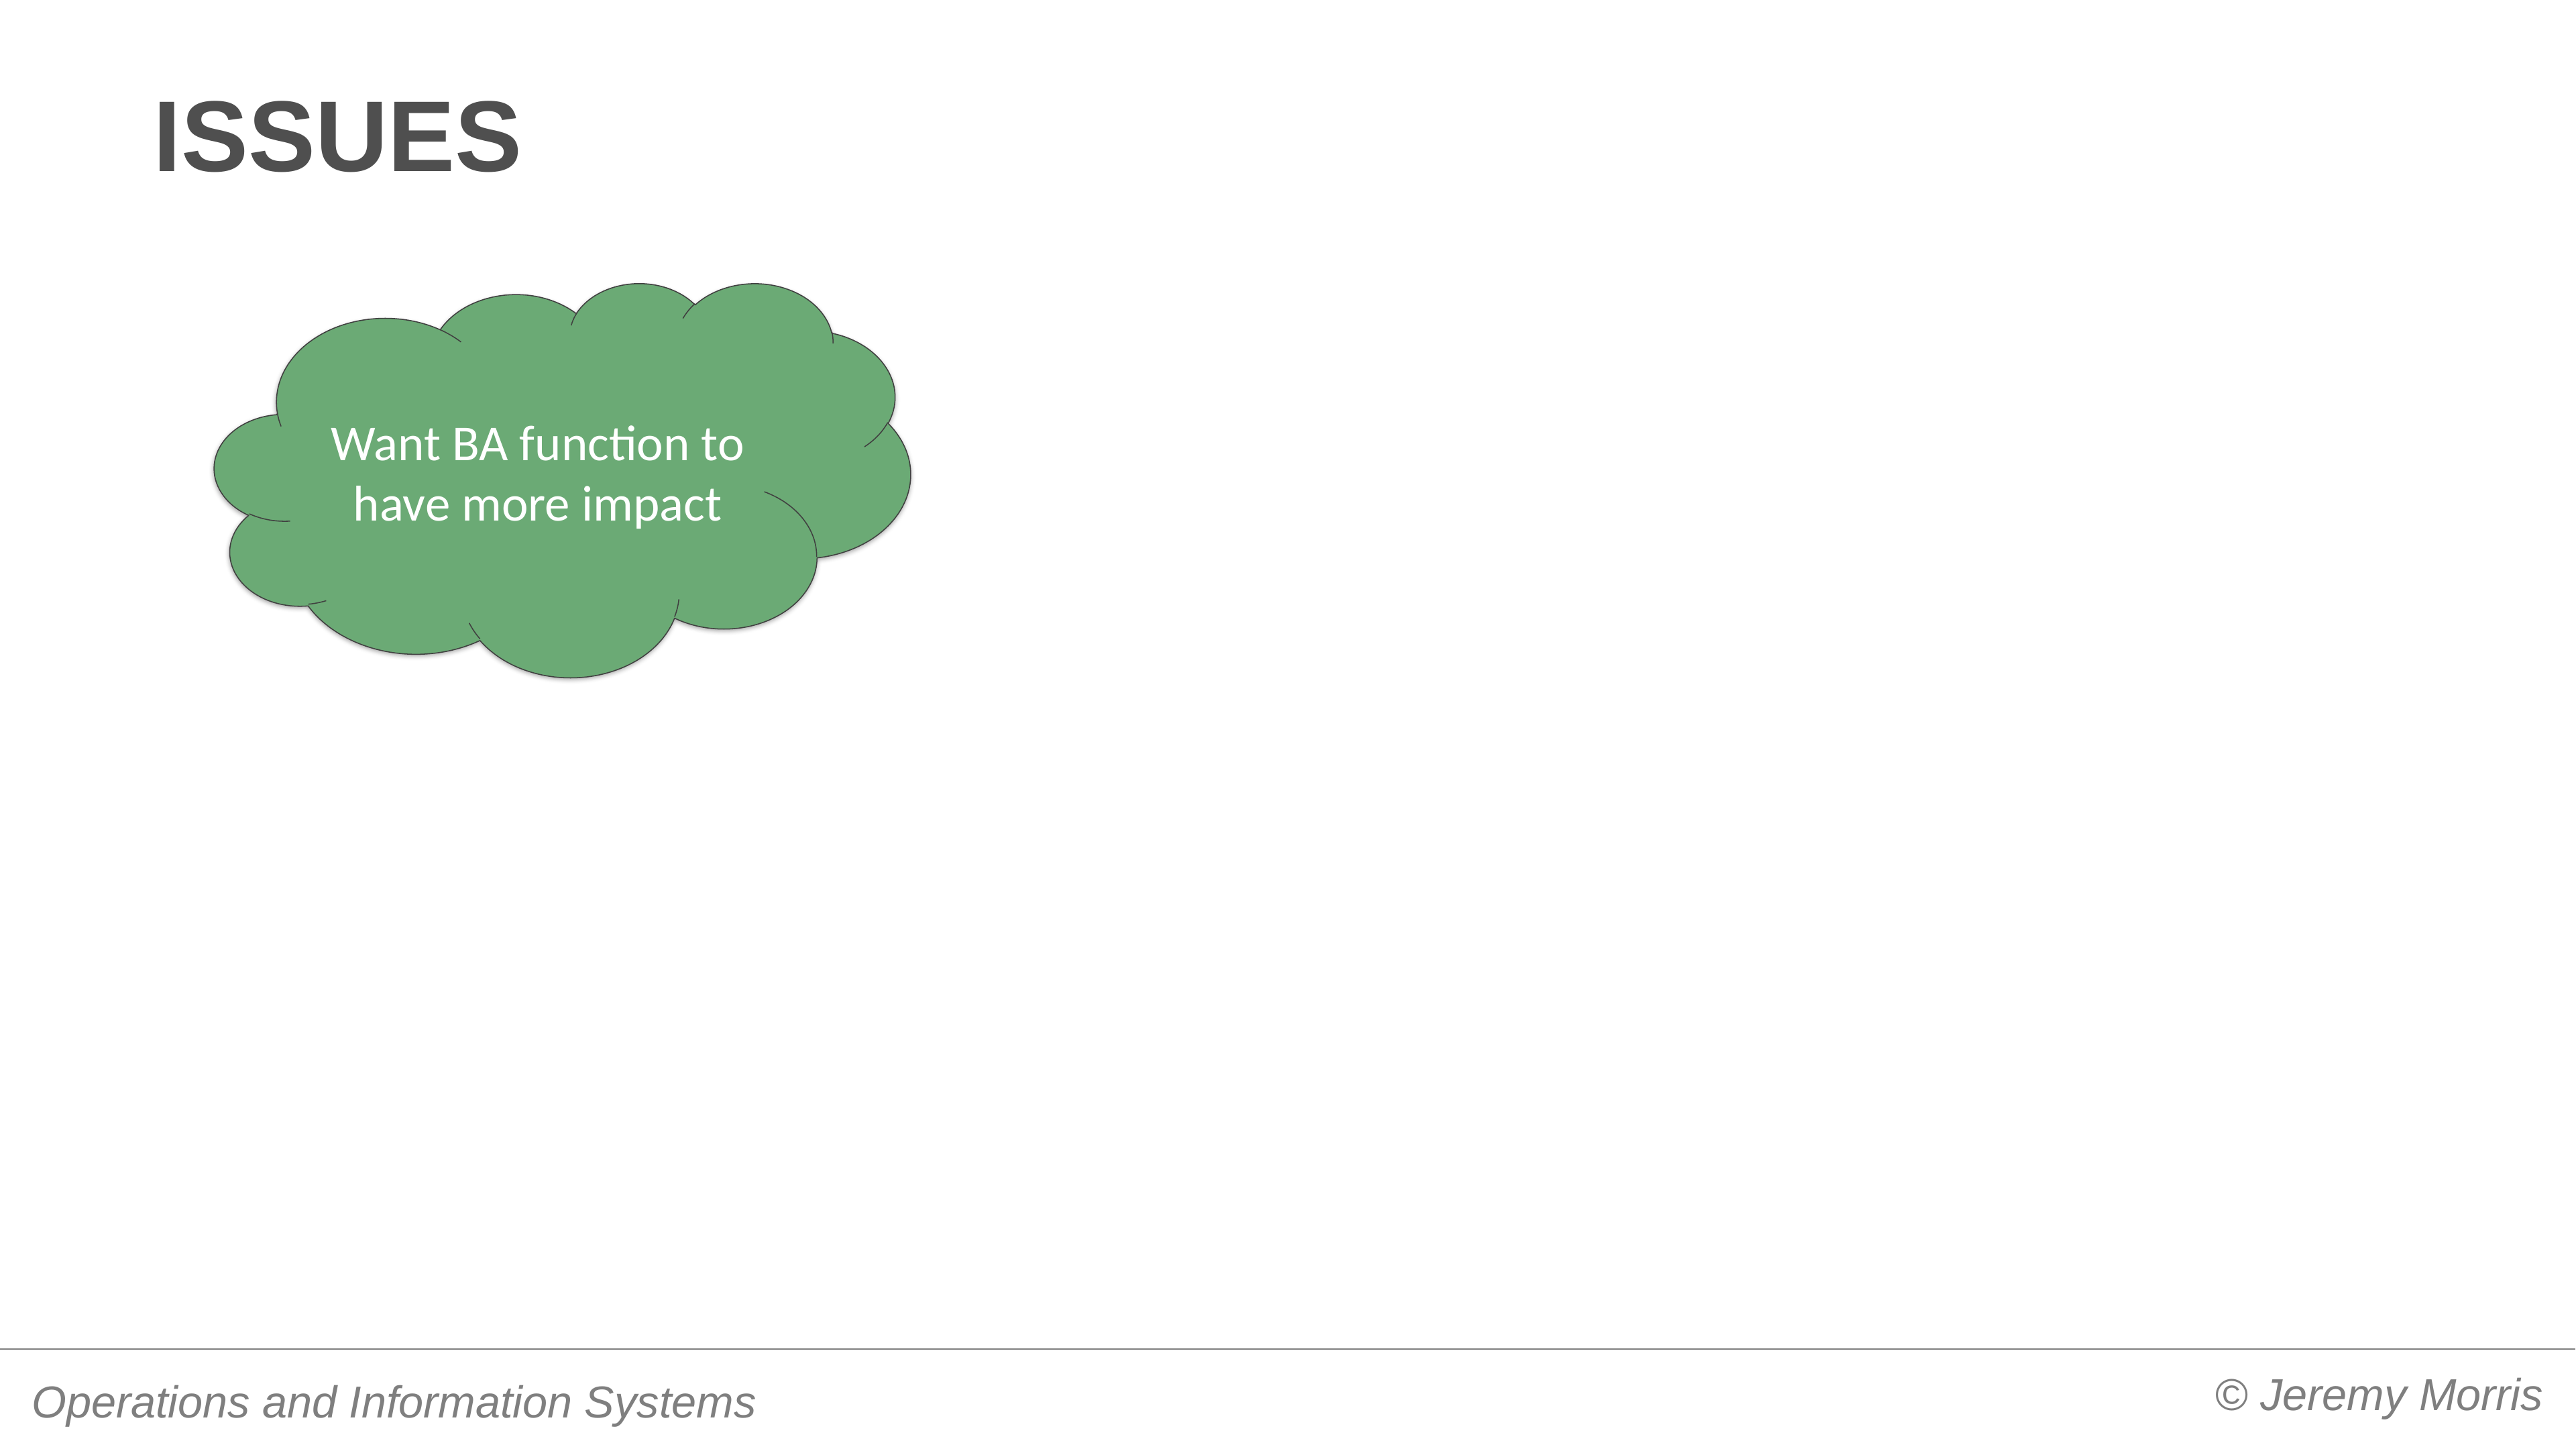

# issues
Want BA function to have more impact